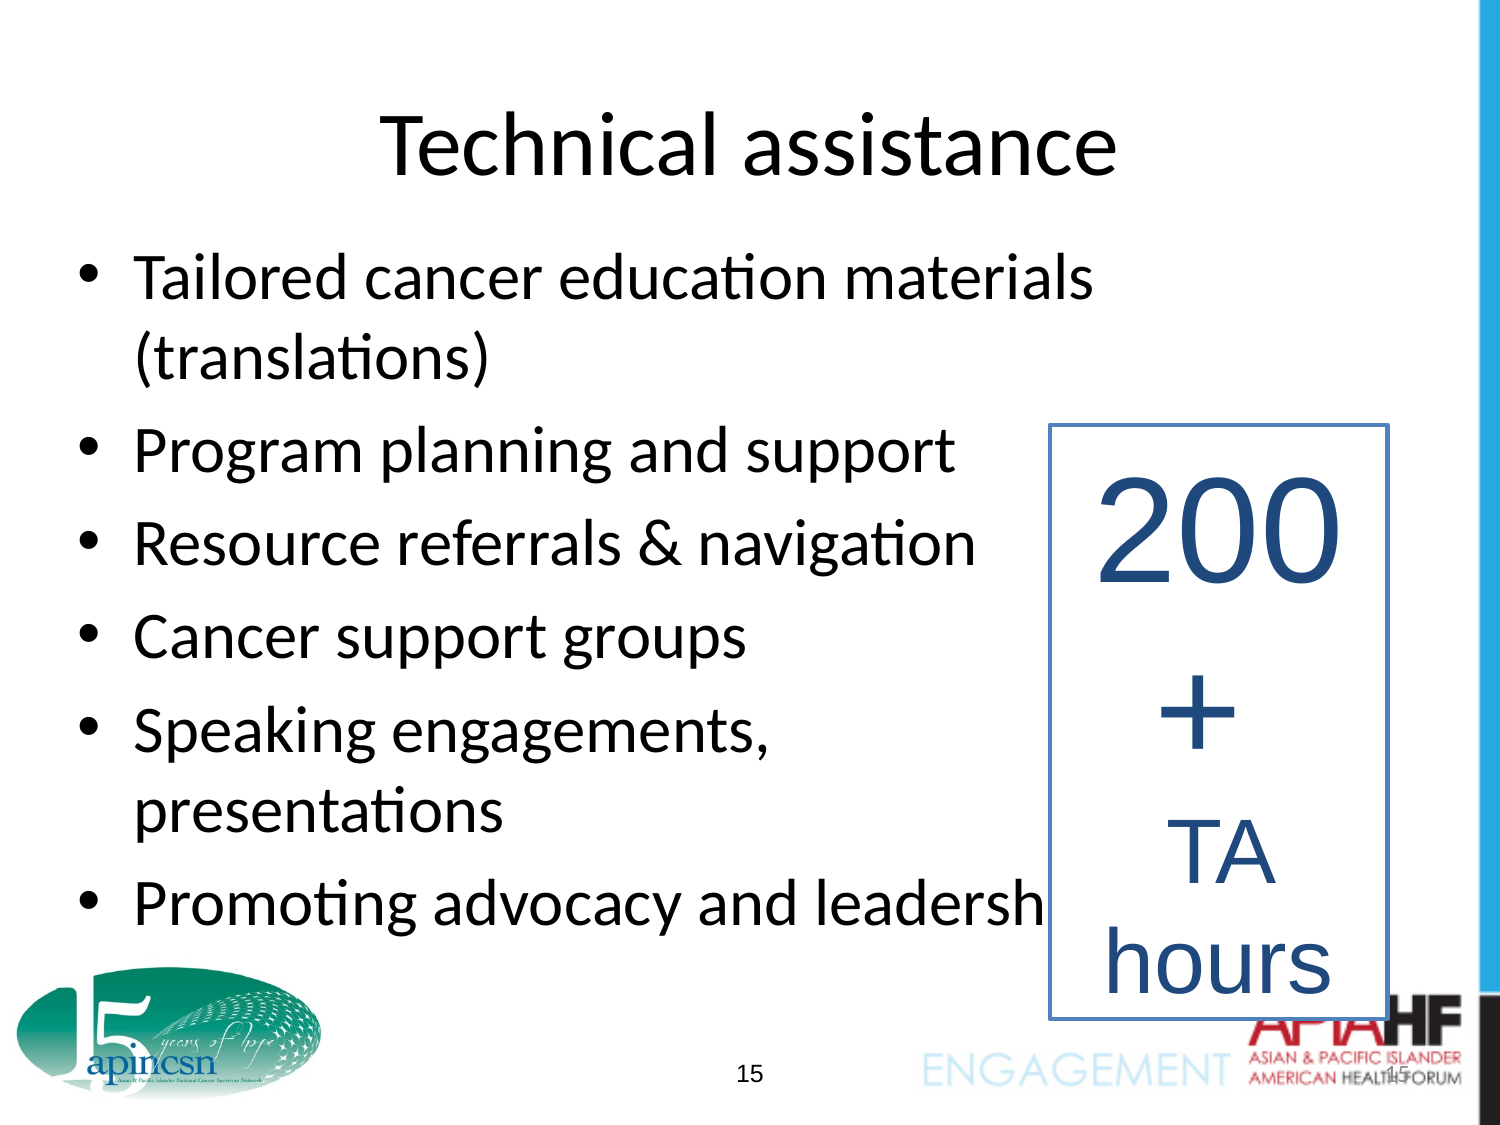

# Technical assistance
Tailored cancer education materials (translations)
Program planning and support
Resource referrals & navigation
Cancer support groups
Speaking engagements, presentations
Promoting advocacy and leadership
200+
TA hours
15
15